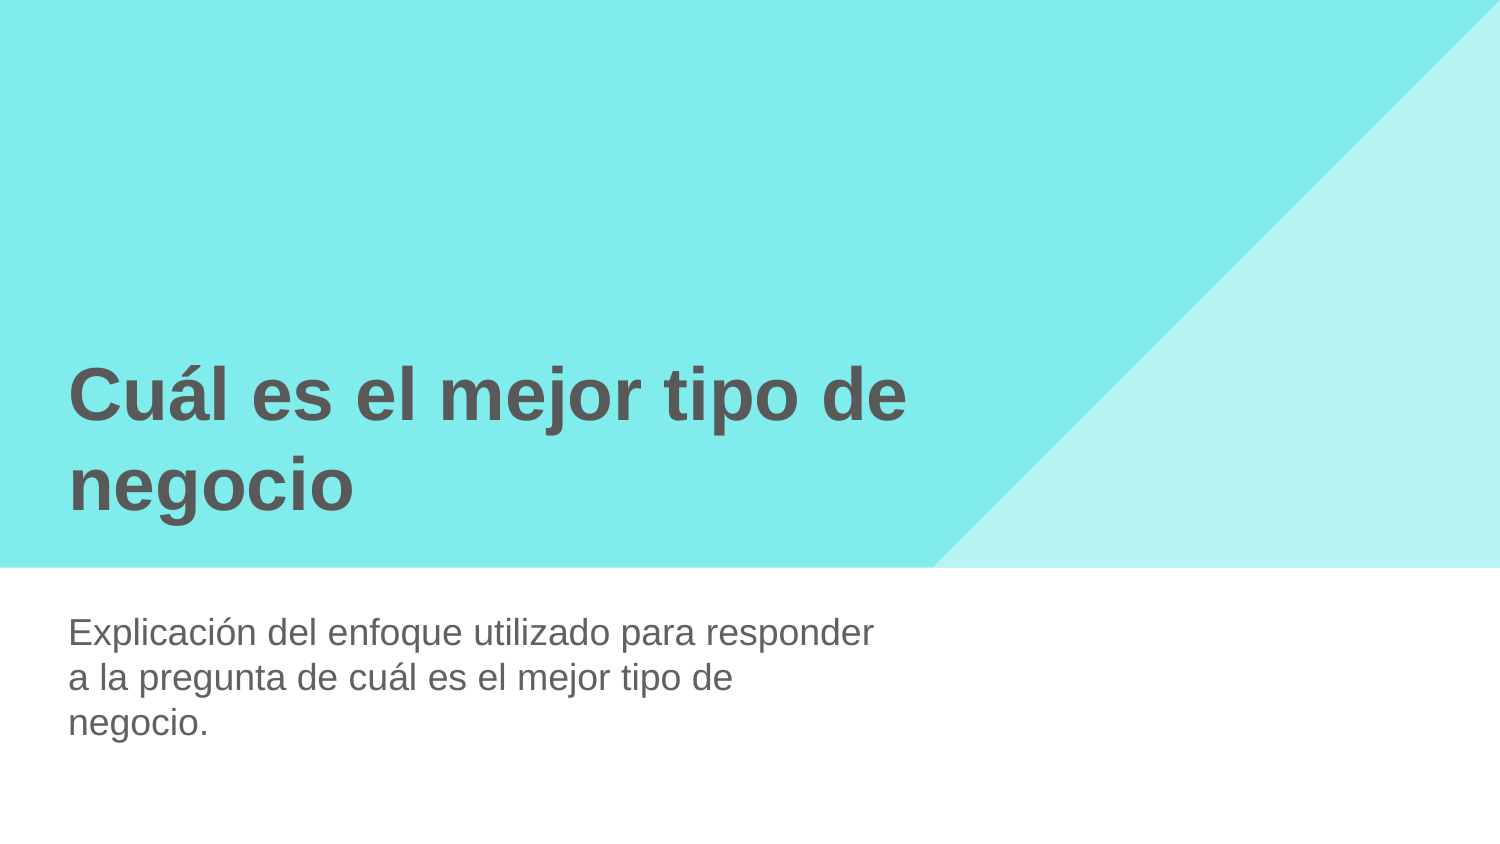

# Cuál es el mejor tipo de negocio
Explicación del enfoque utilizado para responder a la pregunta de cuál es el mejor tipo de negocio.